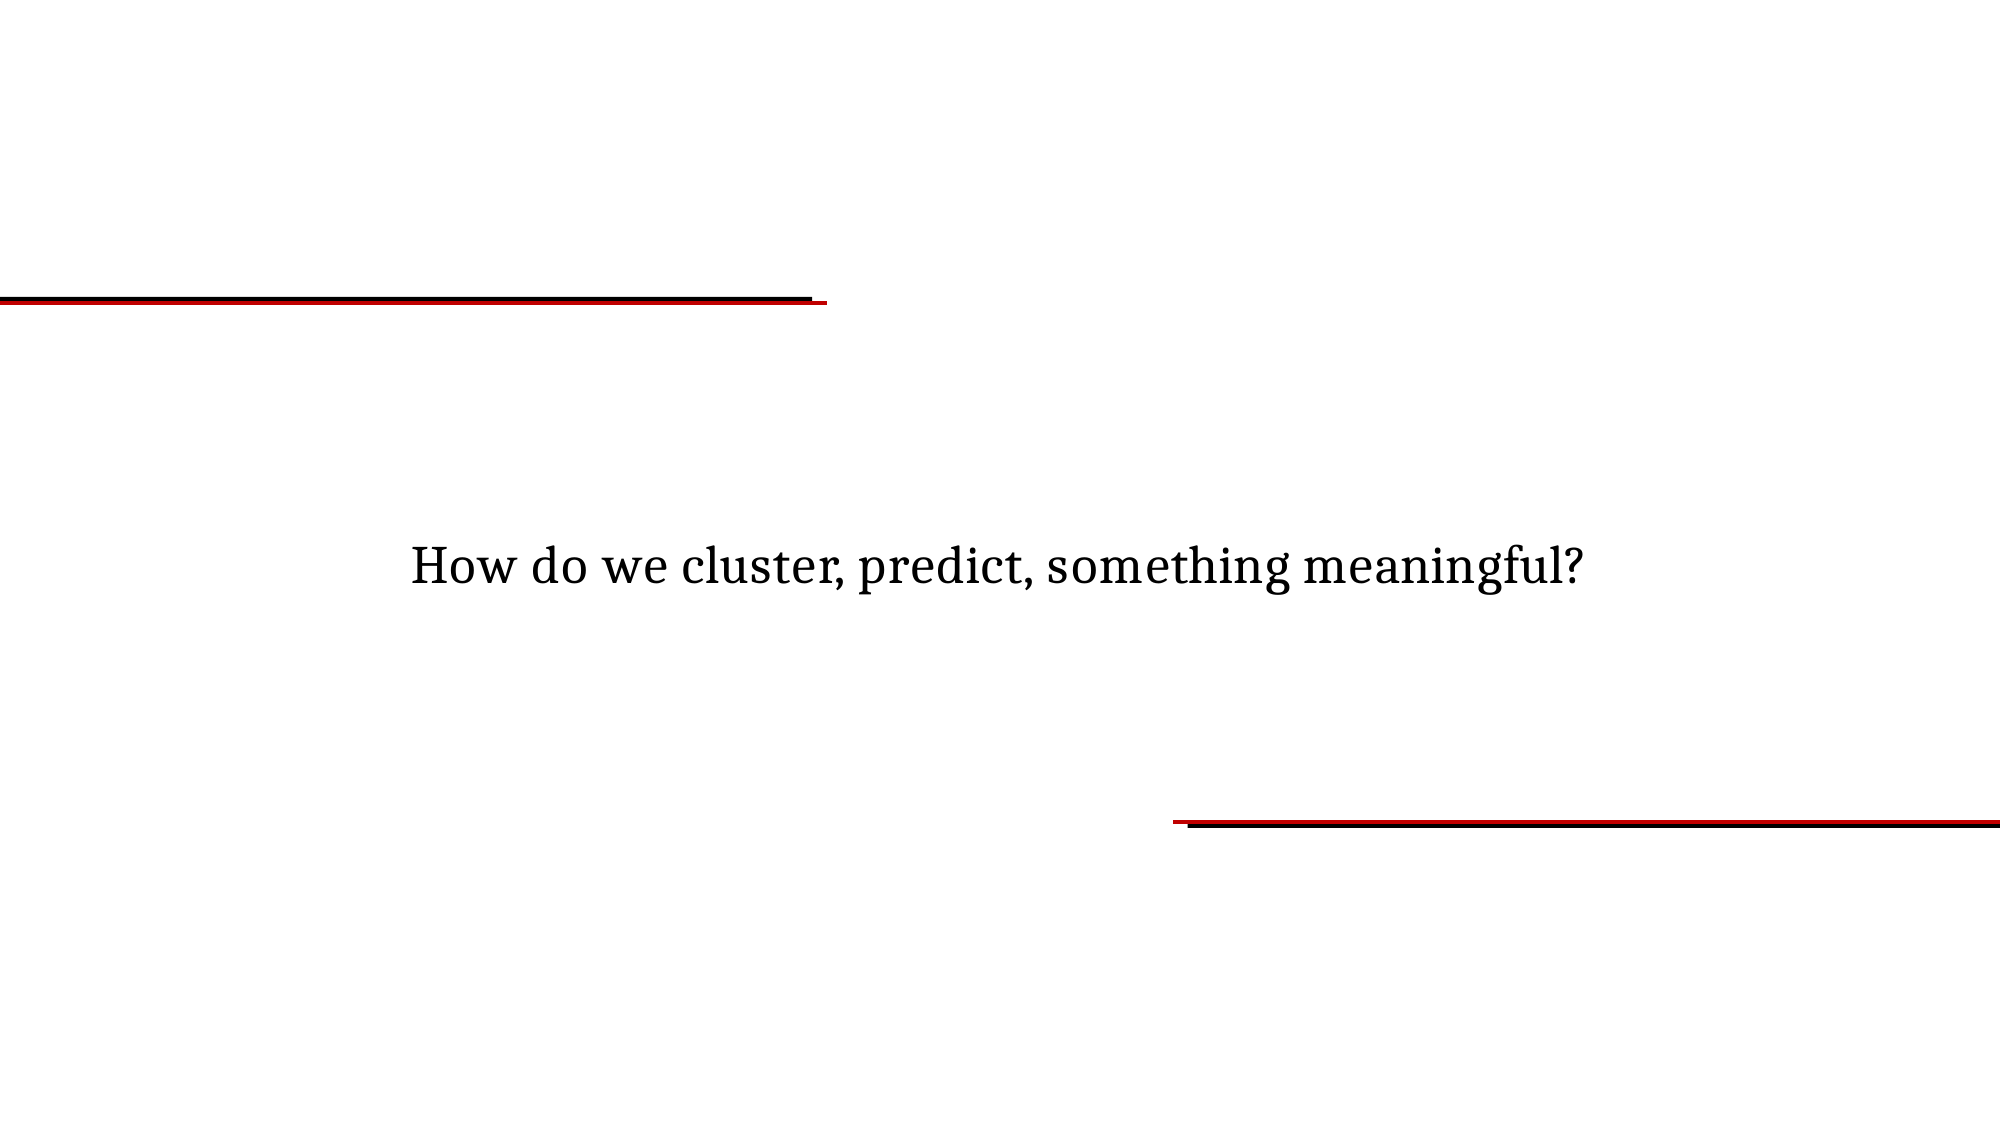

How do we cluster, predict, something meaningful?